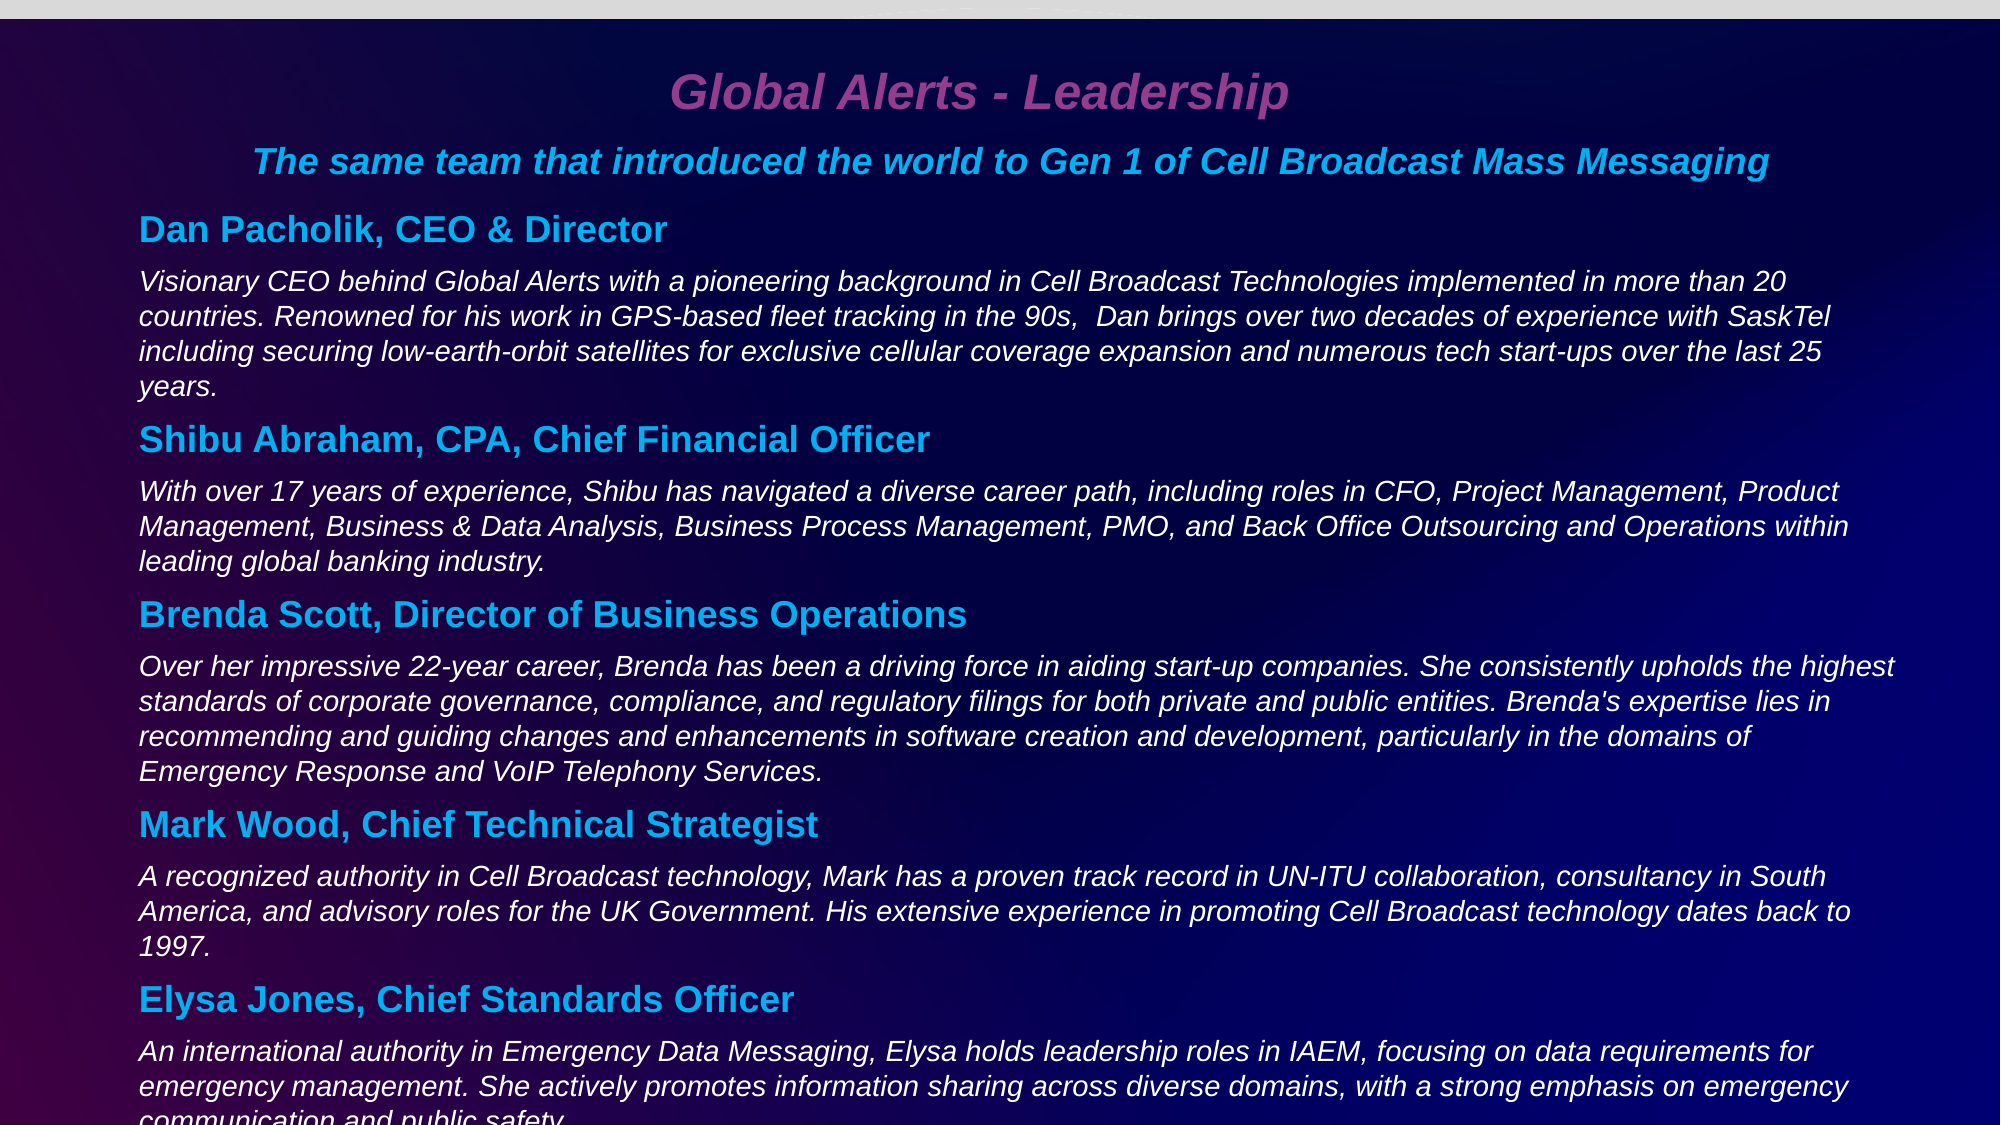

Global Alerts - Leadership
The same team that introduced the world to Gen 1 of Cell Broadcast Mass Messaging
Dan Pacholik, CEO & Director
Visionary CEO behind Global Alerts with a pioneering background in Cell Broadcast Technologies implemented in more than 20 countries. Renowned for his work in GPS-based fleet tracking in the 90s,  Dan brings over two decades of experience with SaskTel including securing low-earth-orbit satellites for exclusive cellular coverage expansion and numerous tech start-ups over the last 25 years.
Shibu Abraham, CPA, Chief Financial Officer
With over 17 years of experience, Shibu has navigated a diverse career path, including roles in CFO, Project Management, Product Management, Business & Data Analysis, Business Process Management, PMO, and Back Office Outsourcing and Operations within leading global banking industry.
Brenda Scott, Director of Business Operations
Over her impressive 22-year career, Brenda has been a driving force in aiding start-up companies. She consistently upholds the highest standards of corporate governance, compliance, and regulatory filings for both private and public entities. Brenda's expertise lies in recommending and guiding changes and enhancements in software creation and development, particularly in the domains of Emergency Response and VoIP Telephony Services.
Mark Wood, Chief Technical Strategist
A recognized authority in Cell Broadcast technology, Mark has a proven track record in UN-ITU collaboration, consultancy in South America, and advisory roles for the UK Government. His extensive experience in promoting Cell Broadcast technology dates back to 1997.
Elysa Jones, Chief Standards Officer
An international authority in Emergency Data Messaging, Elysa holds leadership roles in IAEM, focusing on data requirements for emergency management. She actively promotes information sharing across diverse domains, with a strong emphasis on emergency communication and public safety.